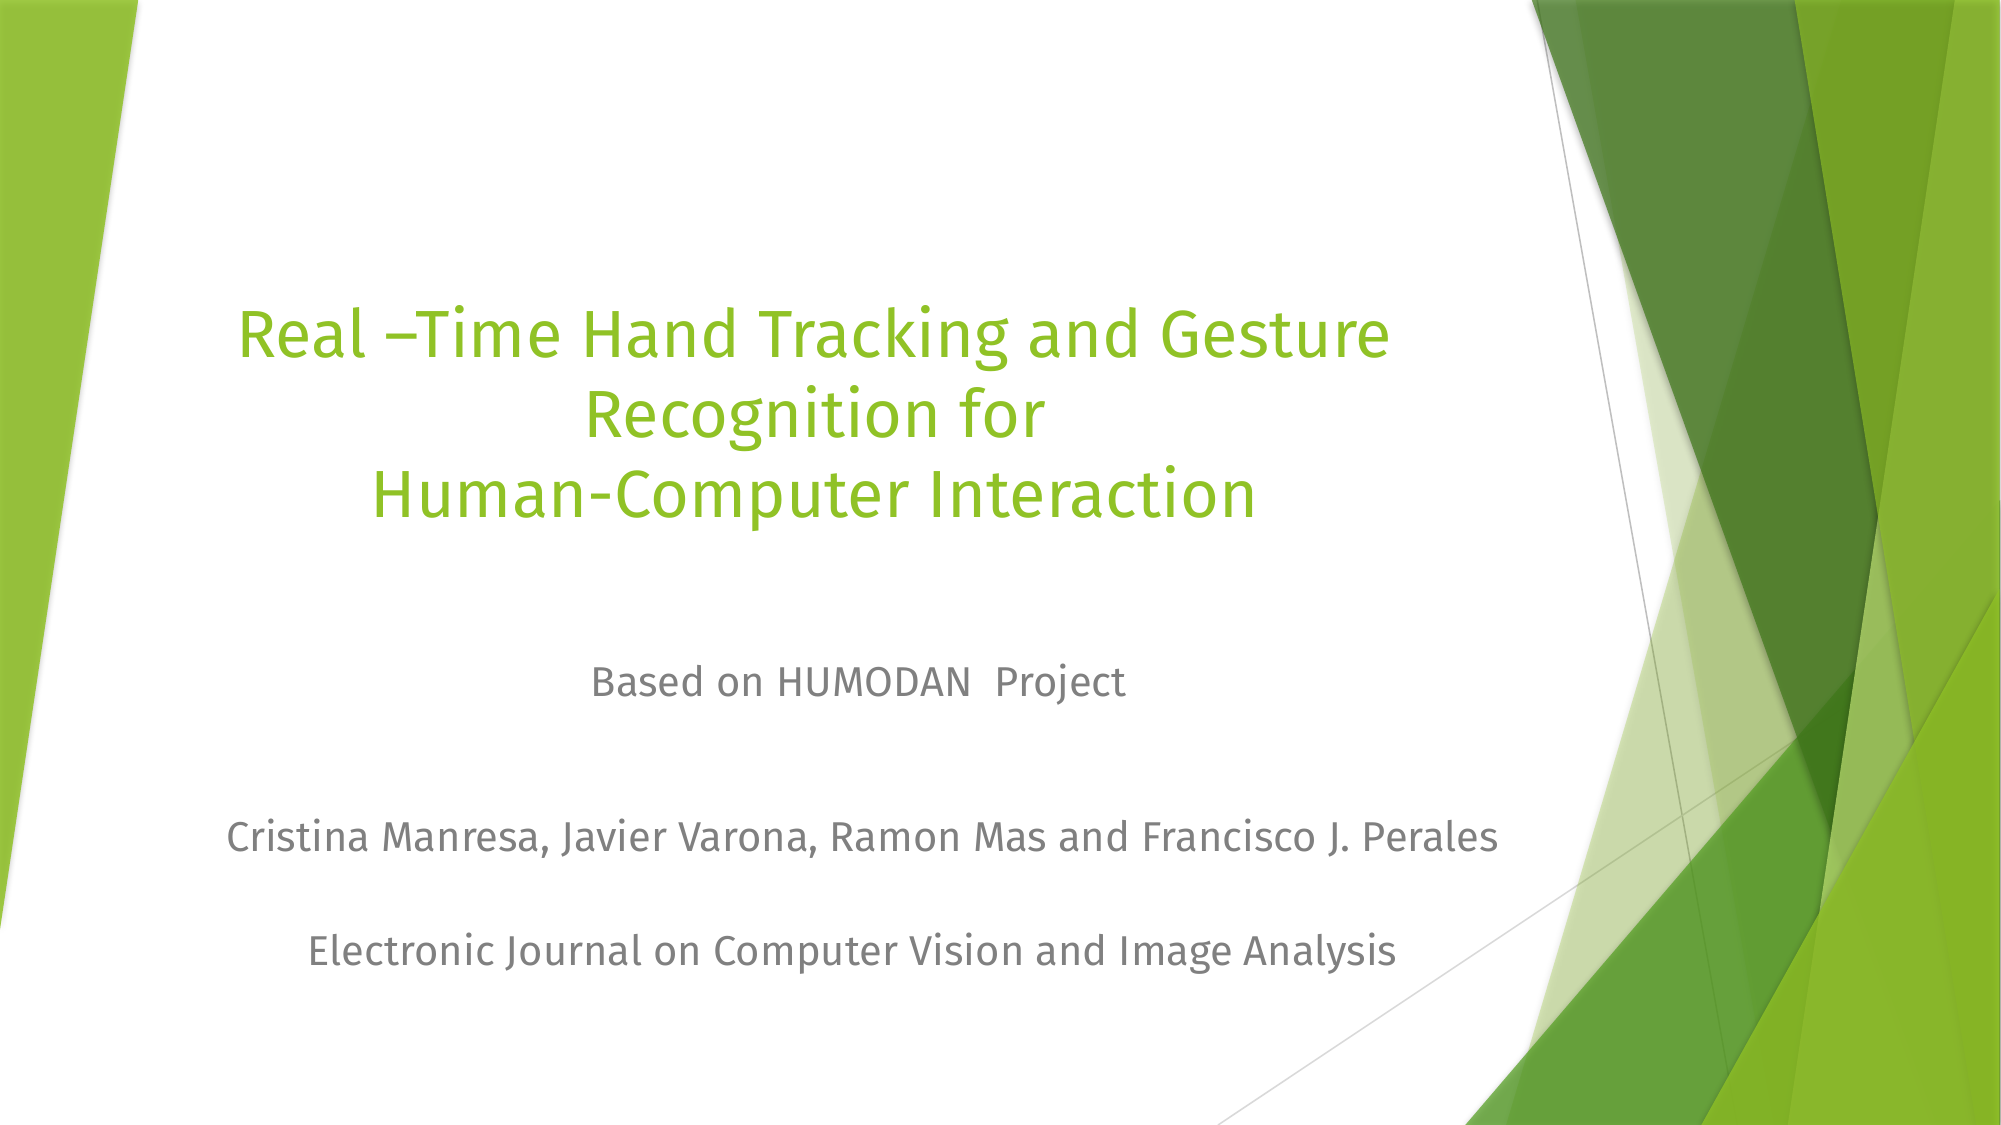

# Real –Time Hand Tracking and Gesture Recognition for Human-Computer Interaction
Based on HUMODAN  Project
Cristina Manresa, Javier Varona, Ramon Mas and Francisco J. Perales
Electronic Journal on Computer Vision and Image Analysis